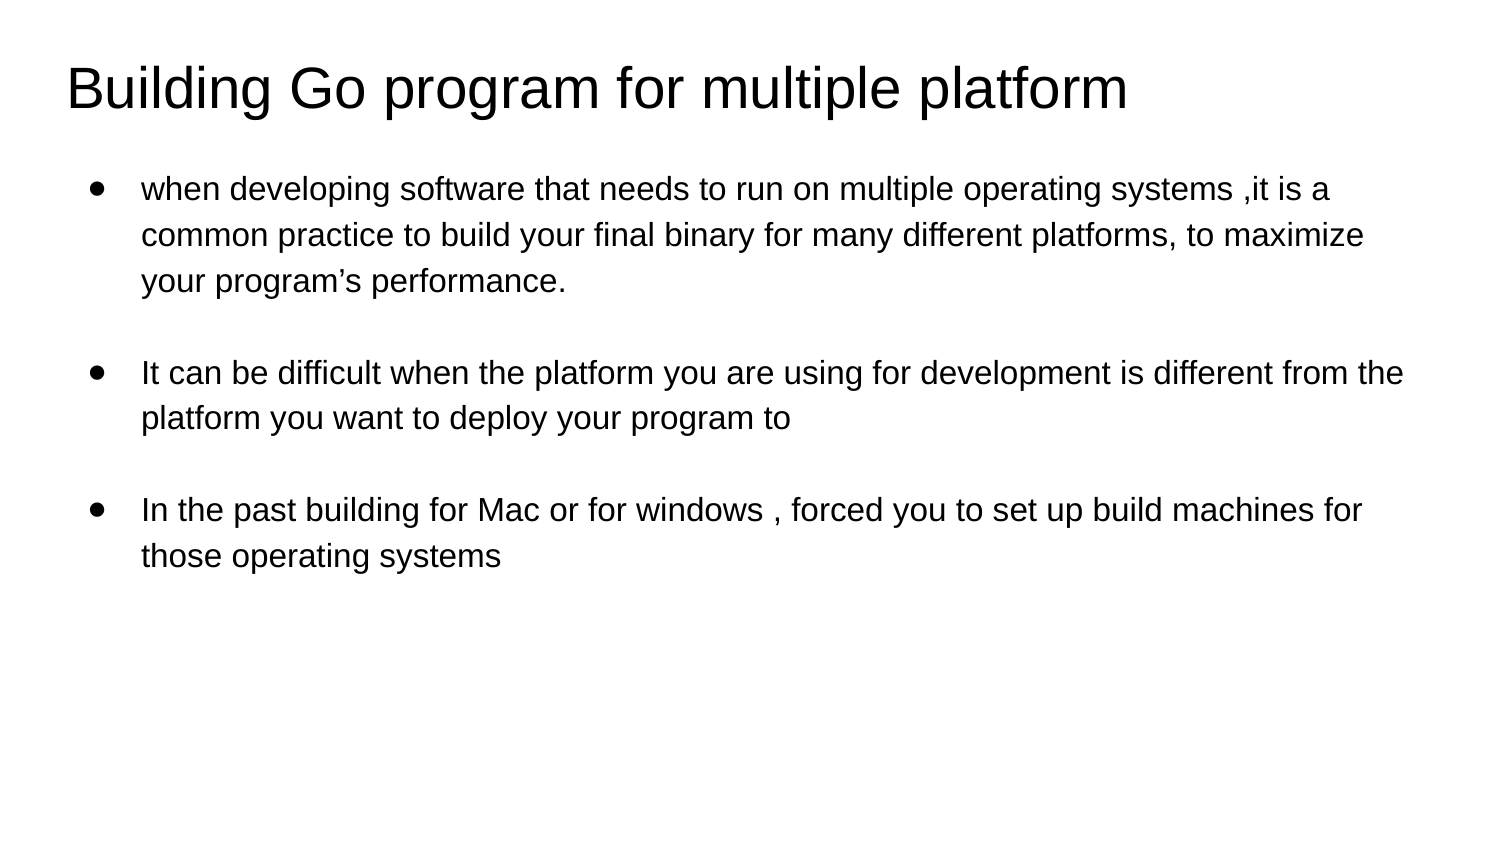

# Building Go program for multiple platform
when developing software that needs to run on multiple operating systems ,it is a common practice to build your final binary for many different platforms, to maximize your program’s performance.

It can be difficult when the platform you are using for development is different from the platform you want to deploy your program to

In the past building for Mac or for windows , forced you to set up build machines for those operating systems